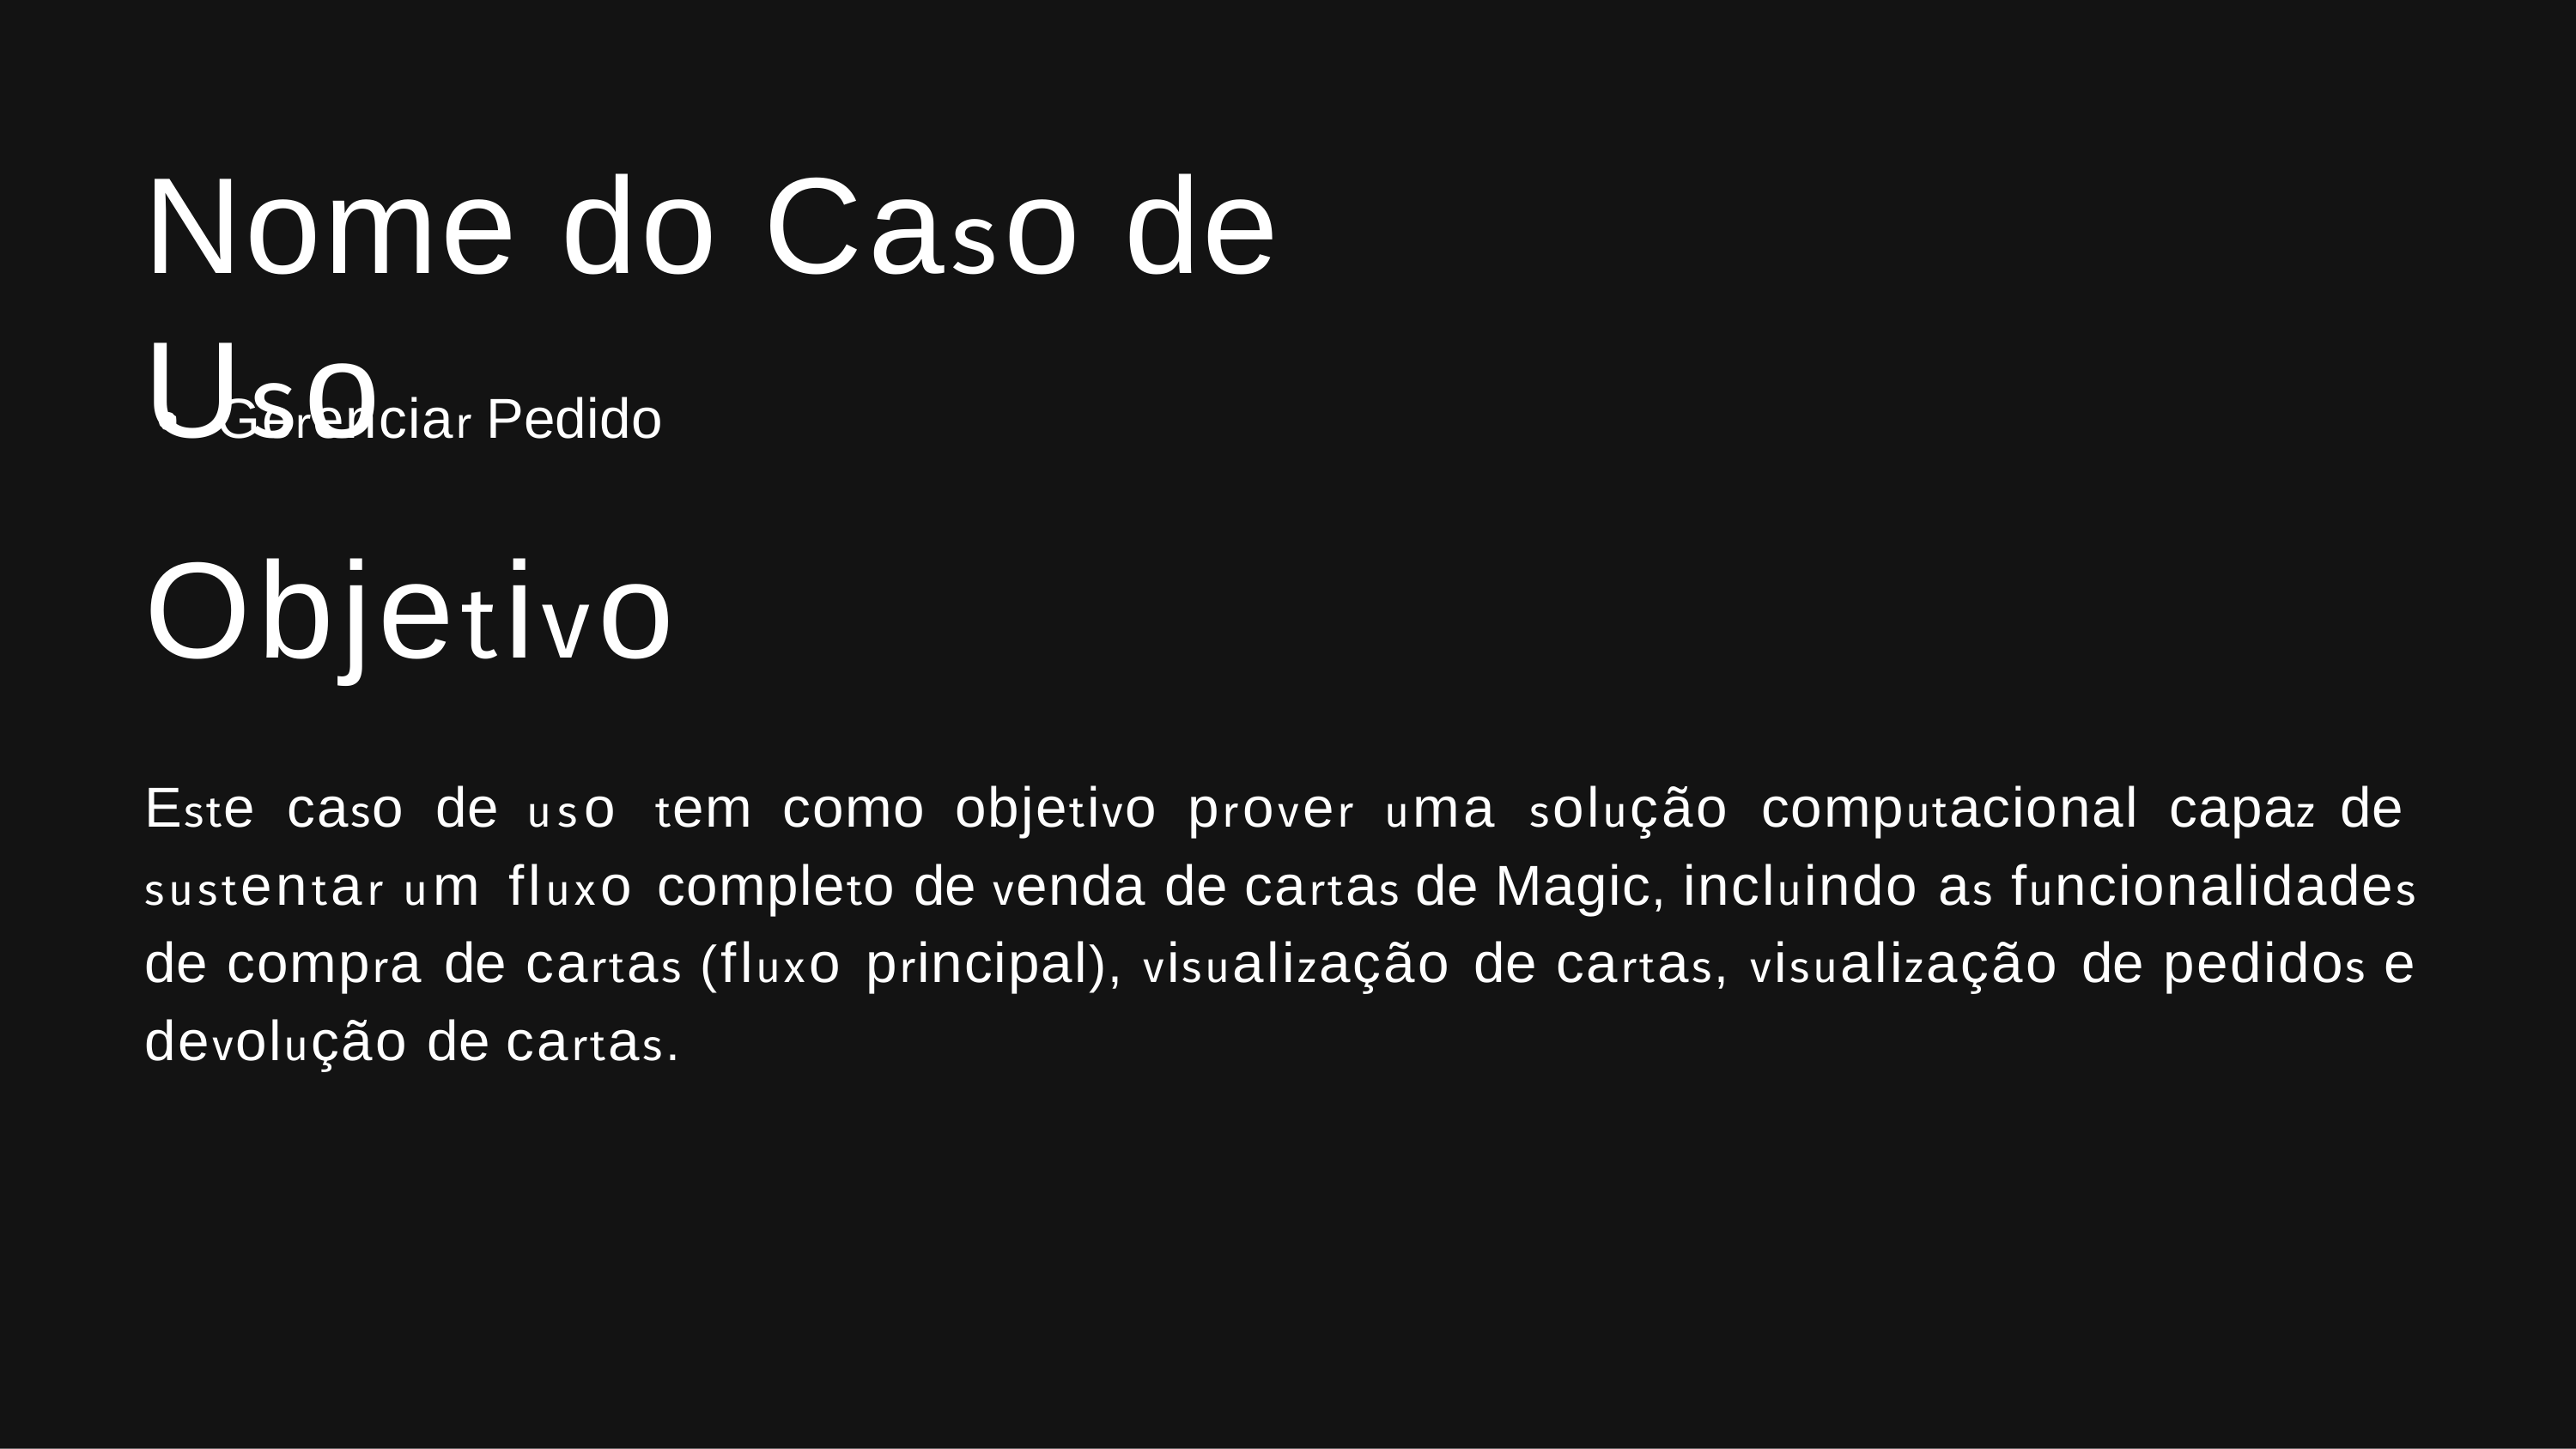

# Nome do Caso de Uso
Gerenciar Pedido

Objetivo
Este caso de uso tem como objetivo prover uma solução computacional capaz de  sustentar um fluxo completo de venda de cartas de Magic, incluindo as funcionalidades  de compra de cartas (fluxo principal), visualização de cartas, visualização de pedidos e  devolução de cartas.